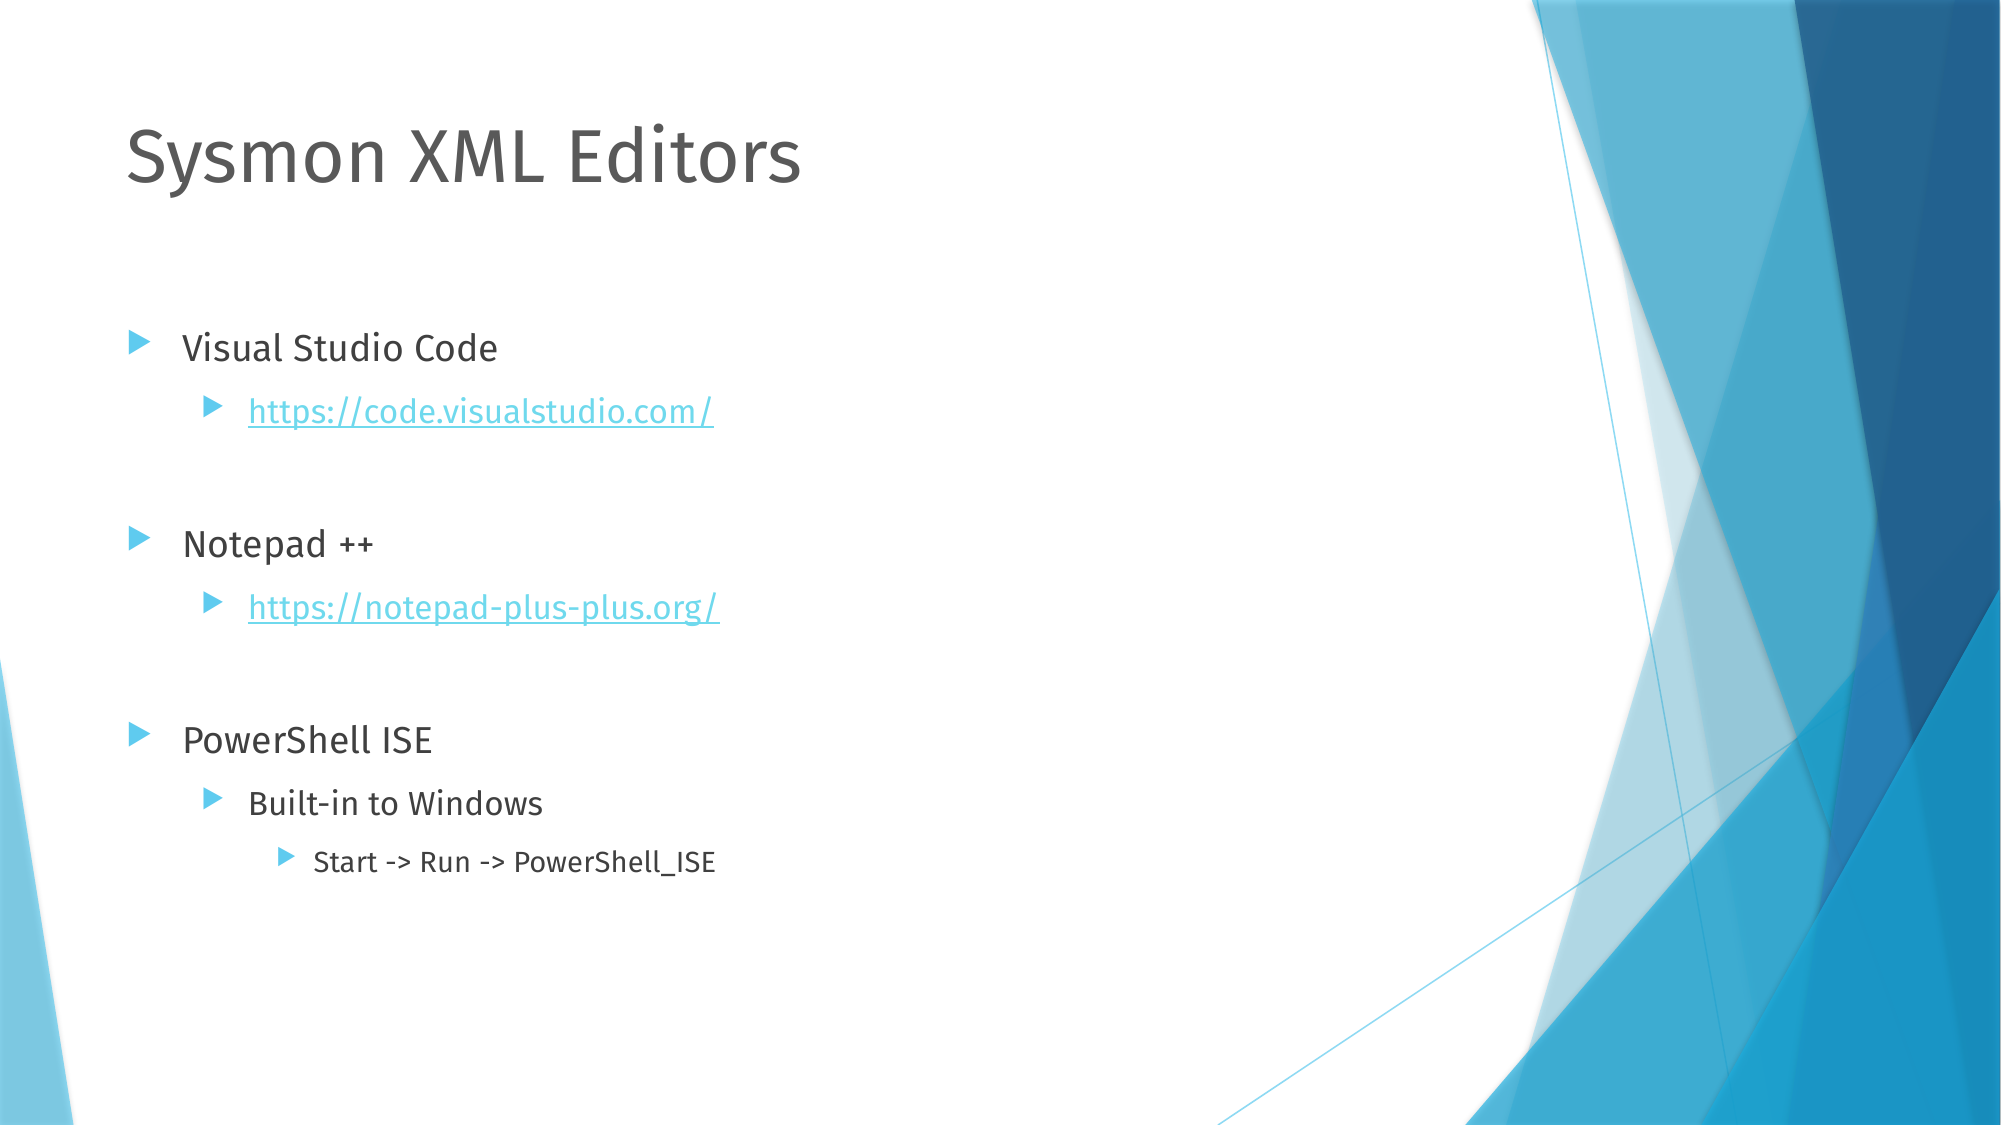

# Sysmon XML Editors
Visual Studio Code
https://code.visualstudio.com/

Notepad ++
https://notepad-plus-plus.org/

PowerShell ISE
Built-in to Windows
Start -> Run -> PowerShell_ISE